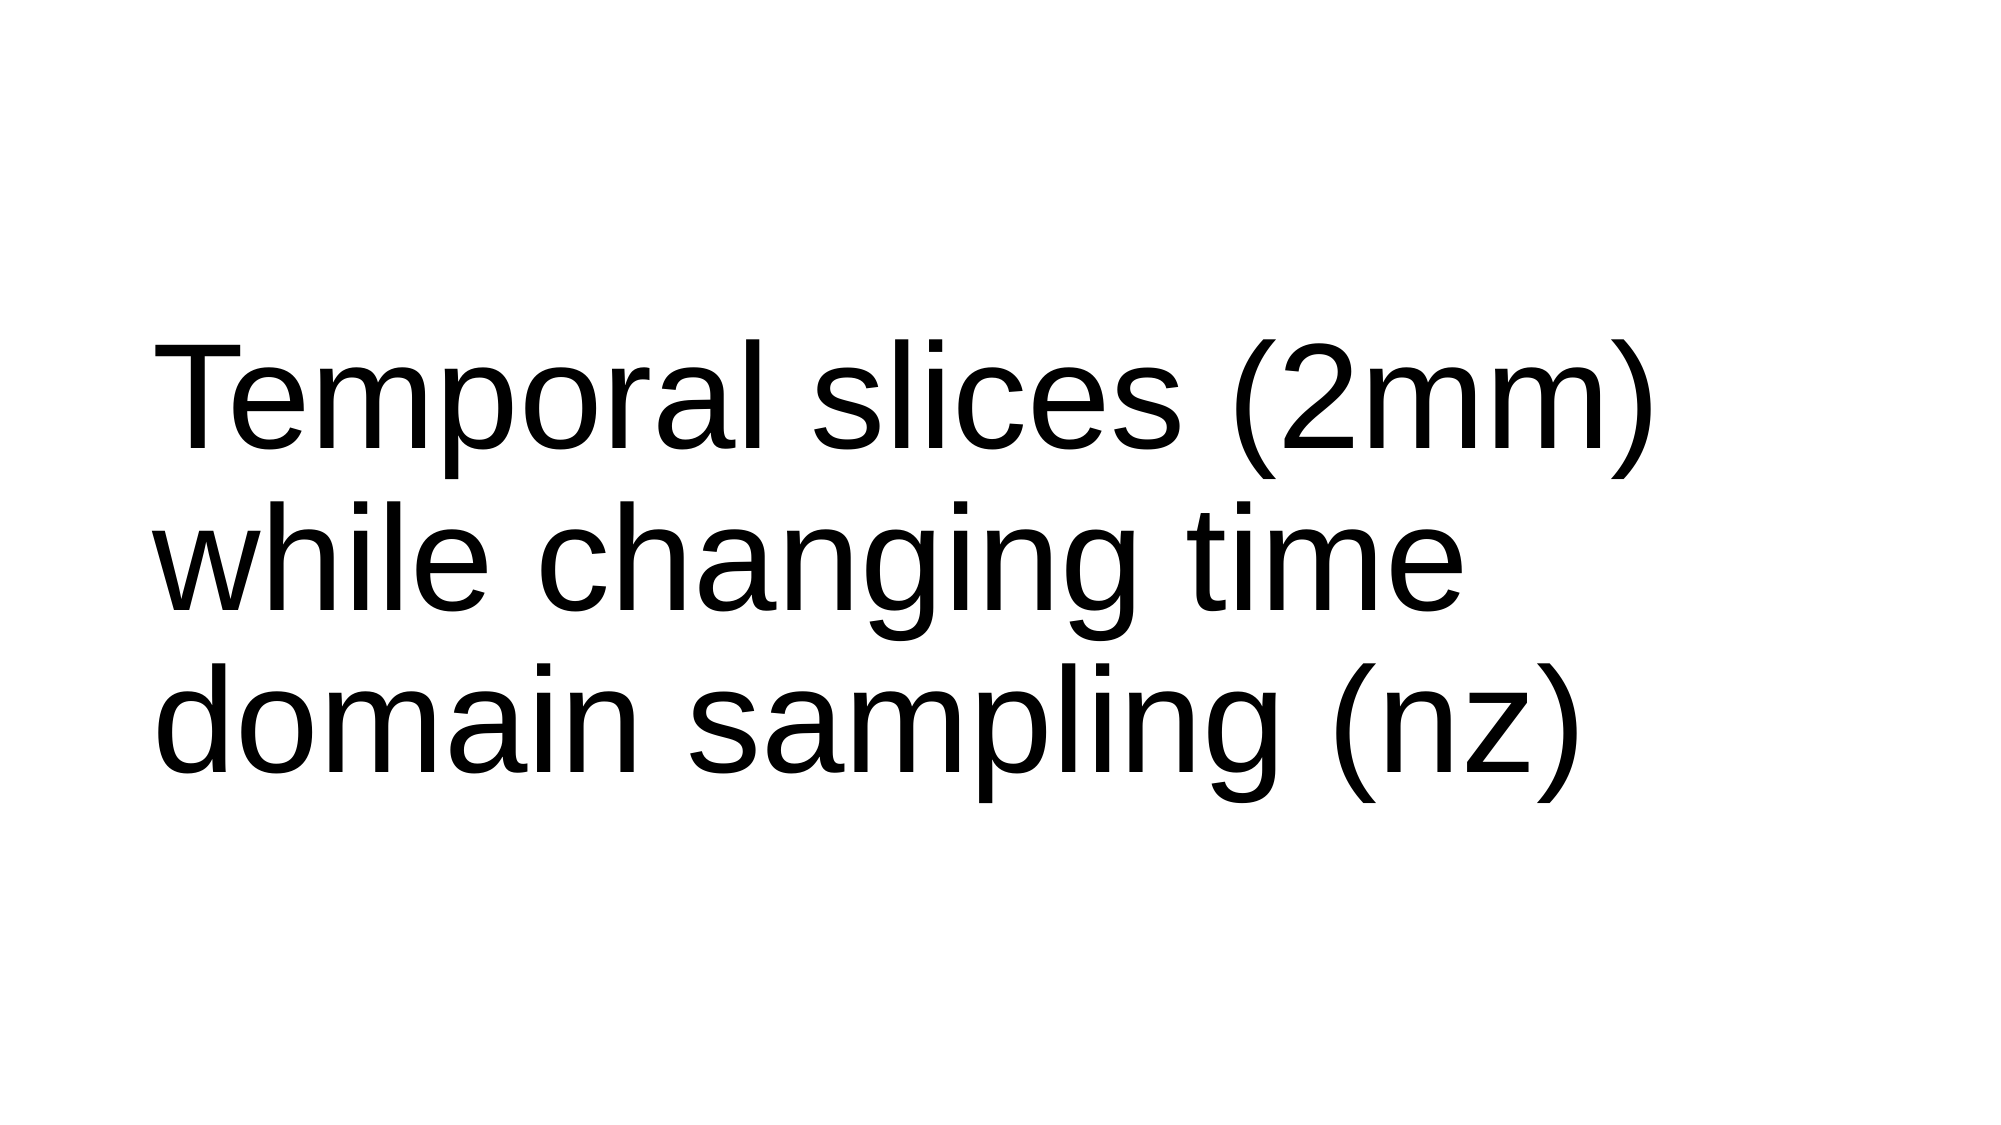

# Temporal slices (2mm) while changing time domain sampling (nz)